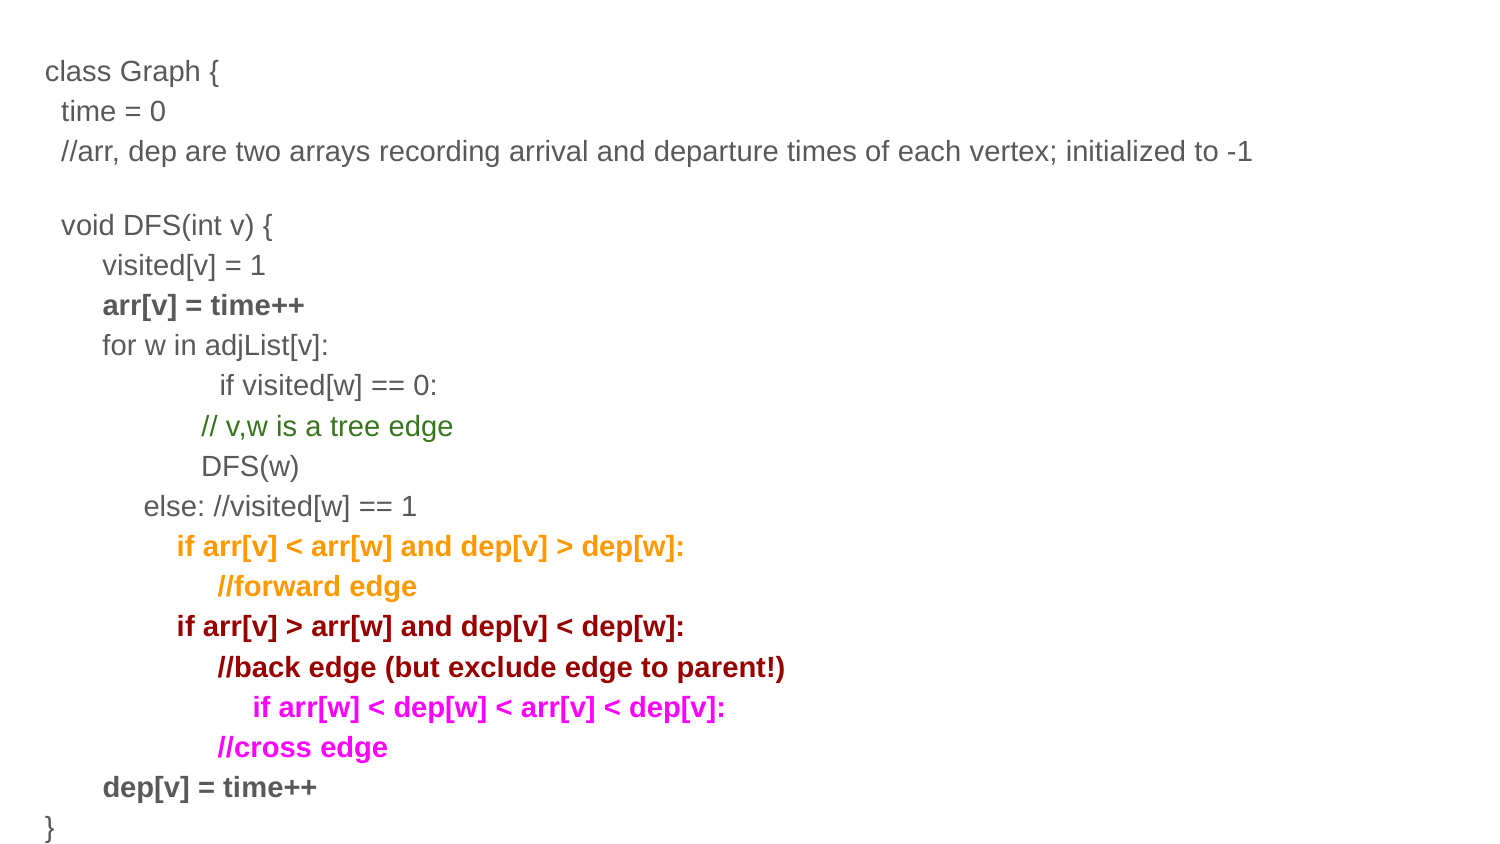

class Graph {
  time = 0
  //arr, dep are two arrays recording arrival and departure times of each vertex; initialized to -1
  void DFS(int v) {
       visited[v] = 1
       arr[v] = time++
       for w in adjList[v]:
	   if visited[w] == 0:
                   // v,w is a tree edge
                   DFS(w)
            else: //visited[w] == 1
                if arr[v] < arr[w] and dep[v] > dep[w]:
                     //forward edge
                if arr[v] > arr[w] and dep[v] < dep[w]:
                     //back edge (but exclude edge to parent!)
	       if arr[w] < dep[w] < arr[v] < dep[v]:
                     //cross edge
       dep[v] = time++
}
}